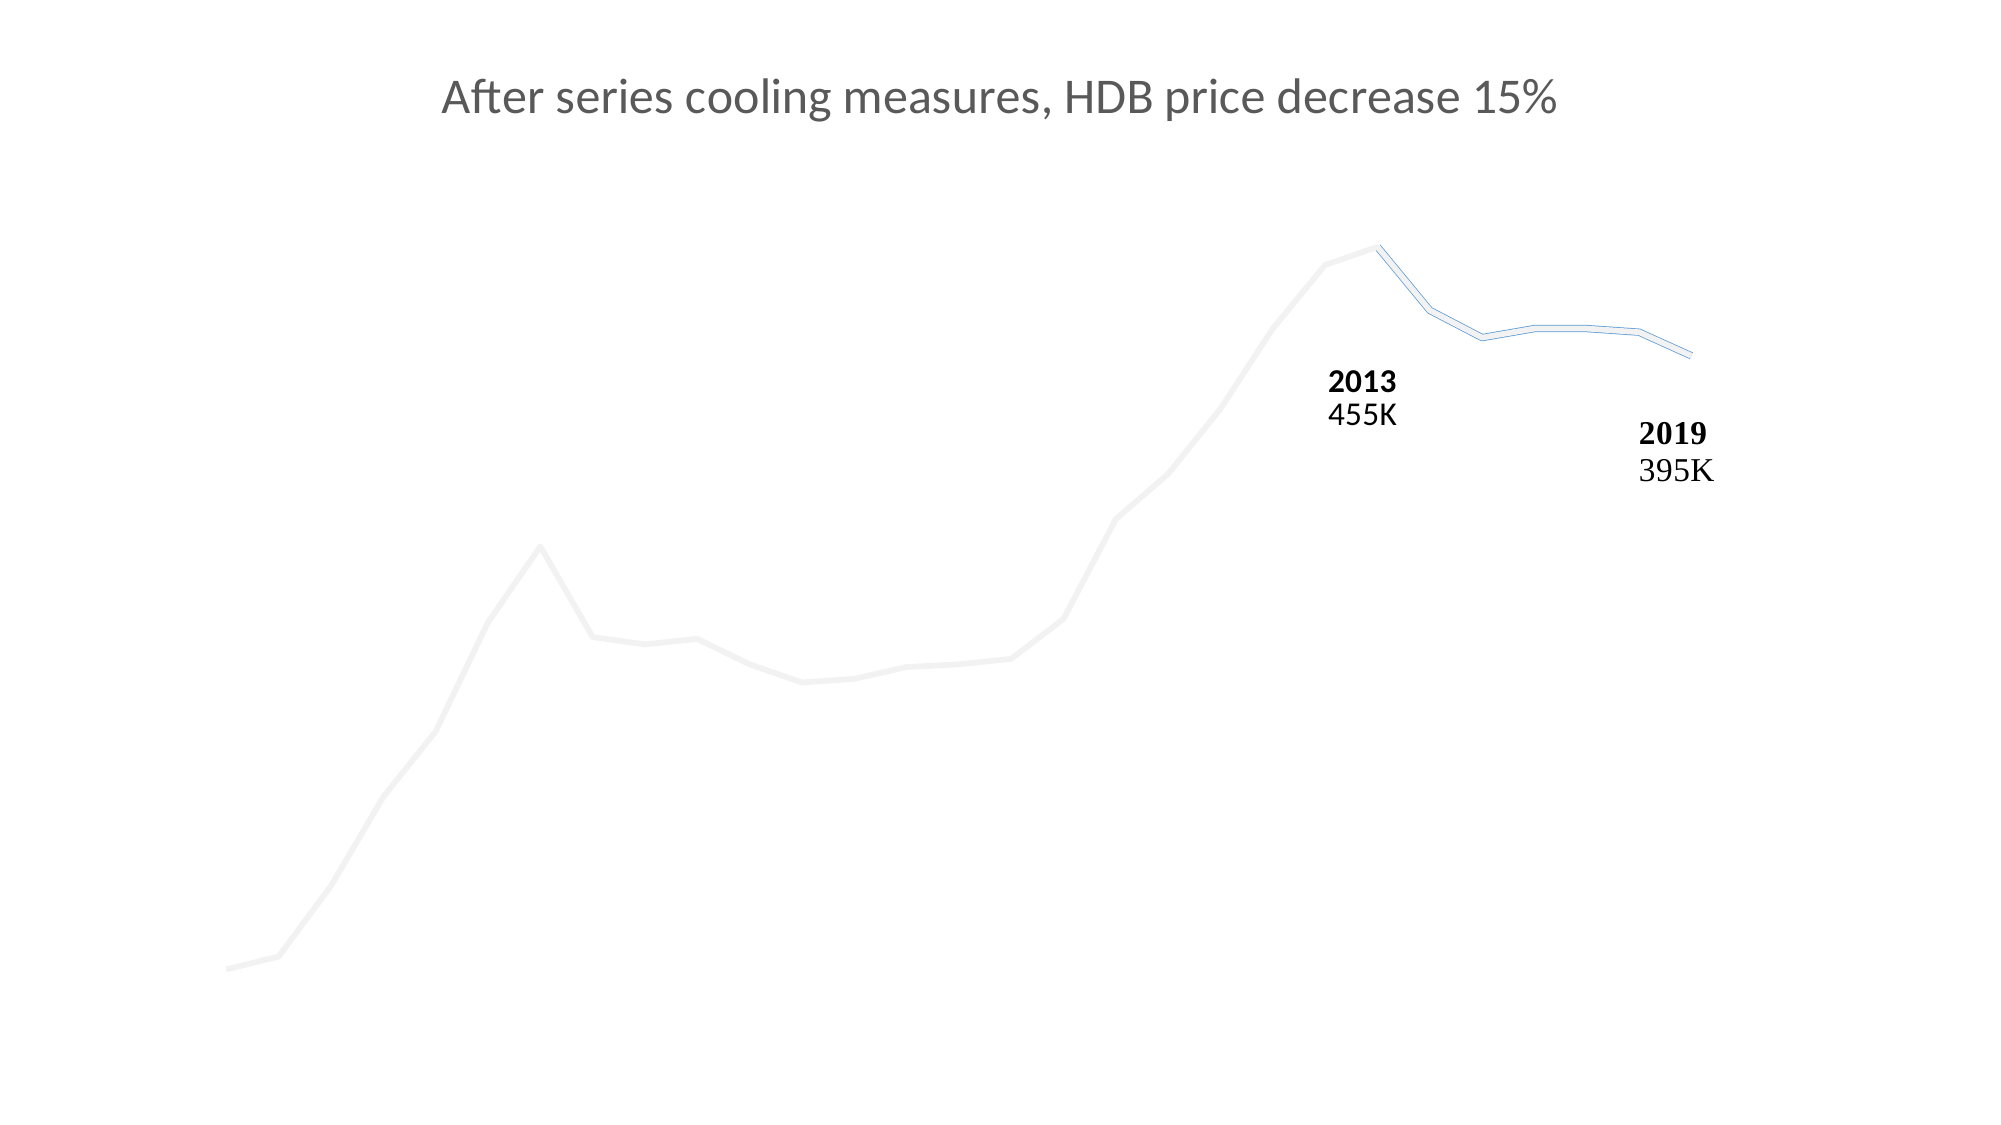

### Chart: After series cooling measures, HDB price decrease 15%

| Category | Resale Price (MEDIAN) |  |
|---|---|---|